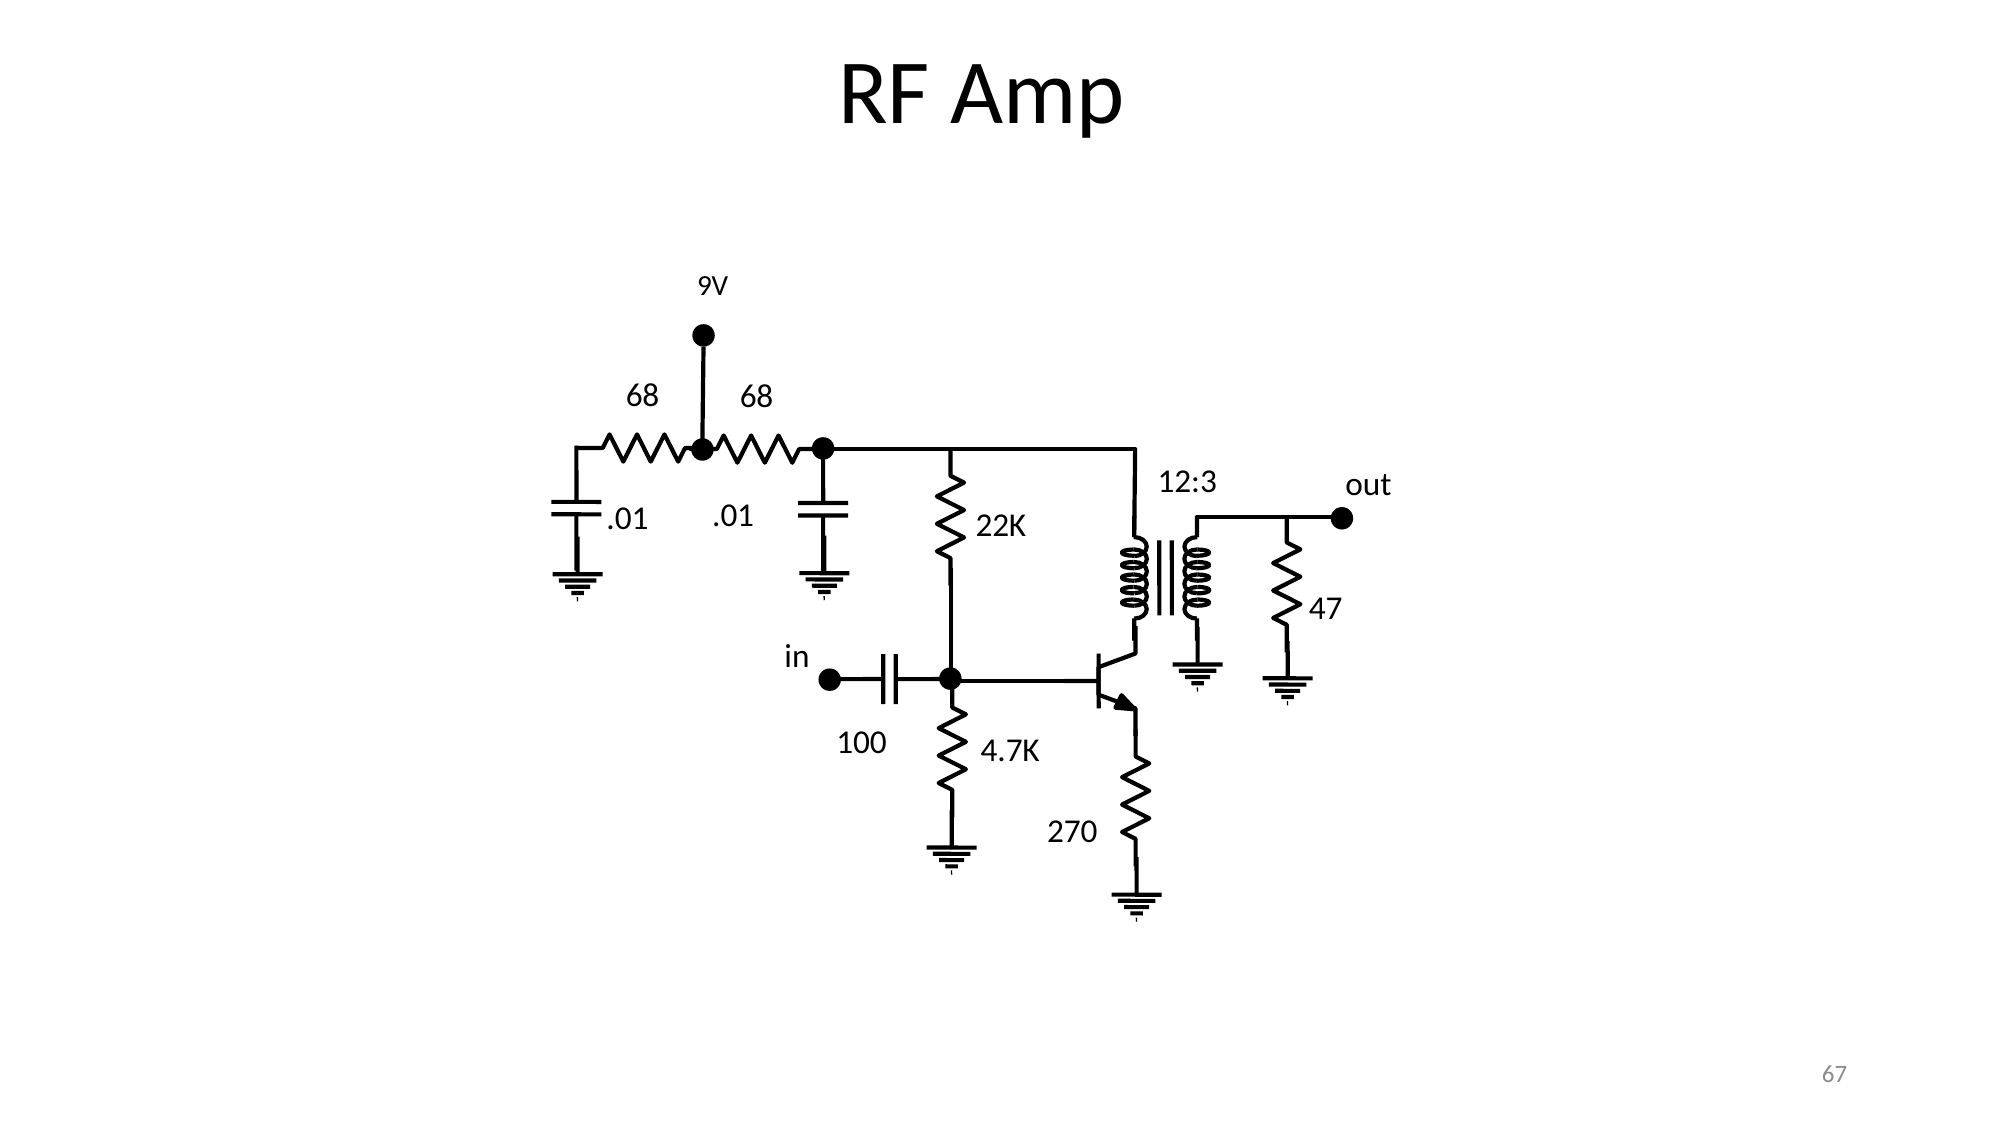

# RF Amp
9V

68
68

12:3
out
.01
.01
22K

47

in

100
4.7K

270

67